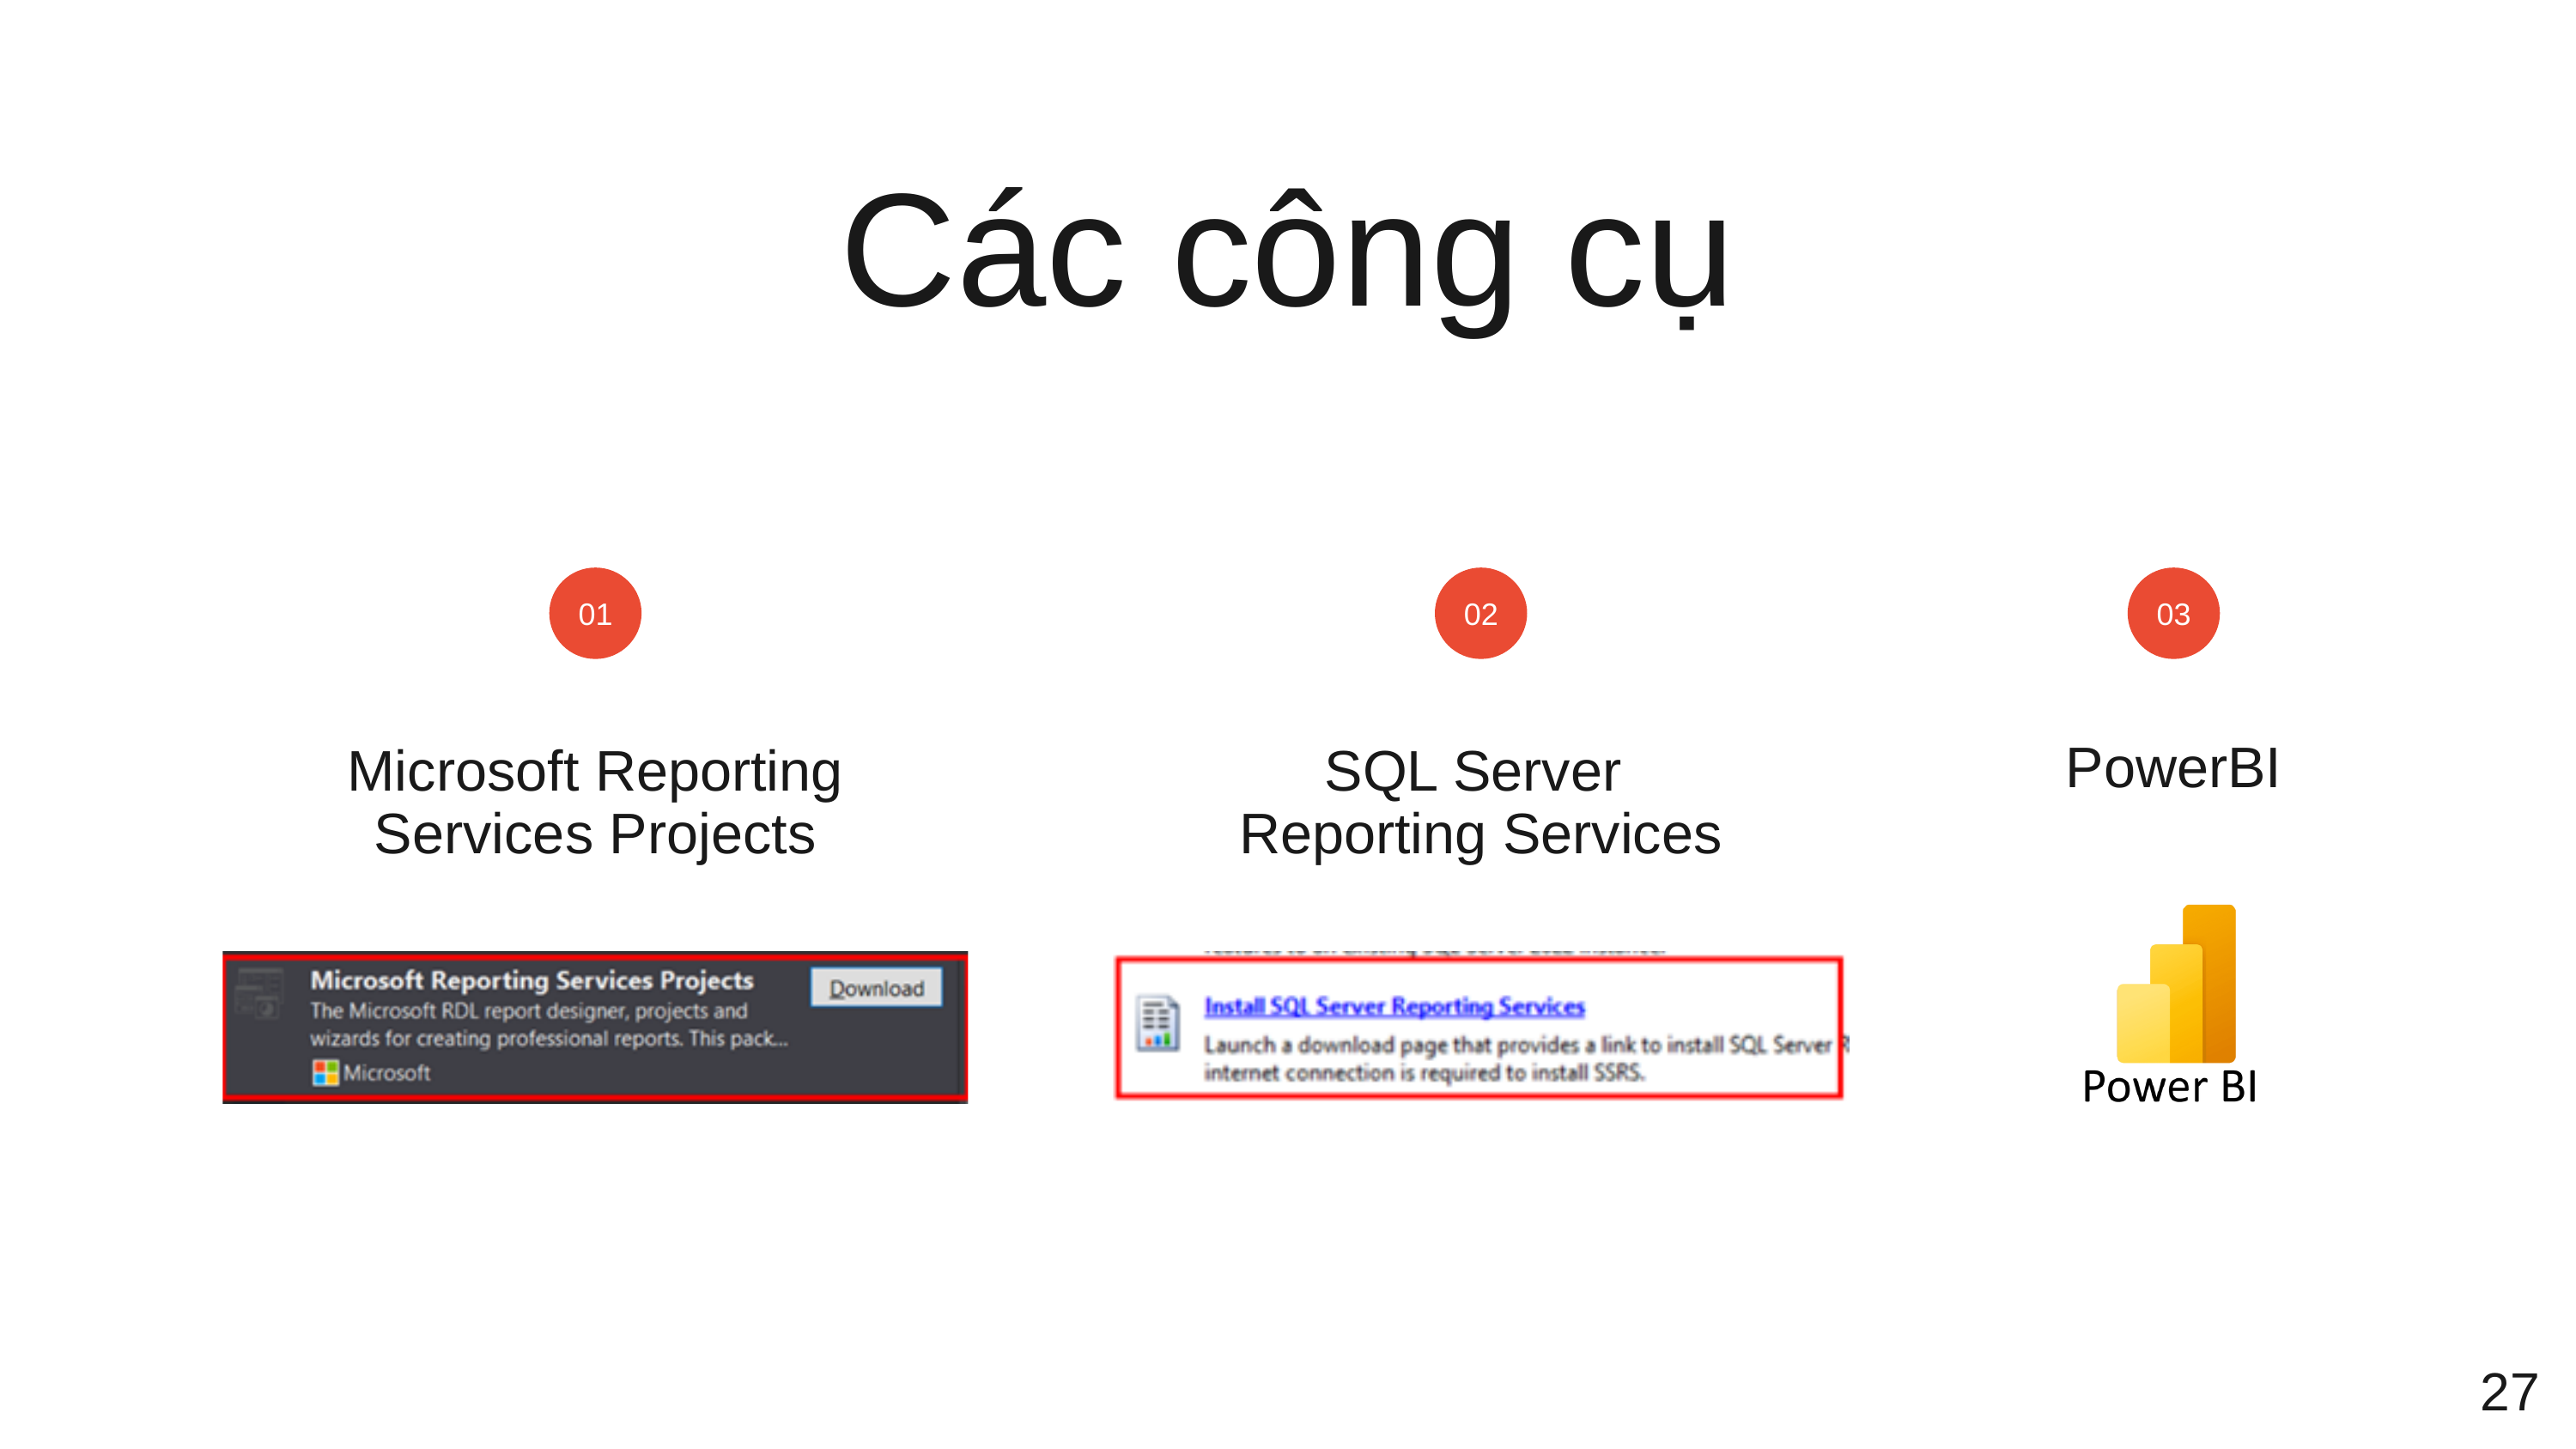

Các công cụ

01
Microsoft Reporting Services Projects

02
SQL Server
Reporting Services

03
PowerBI

27